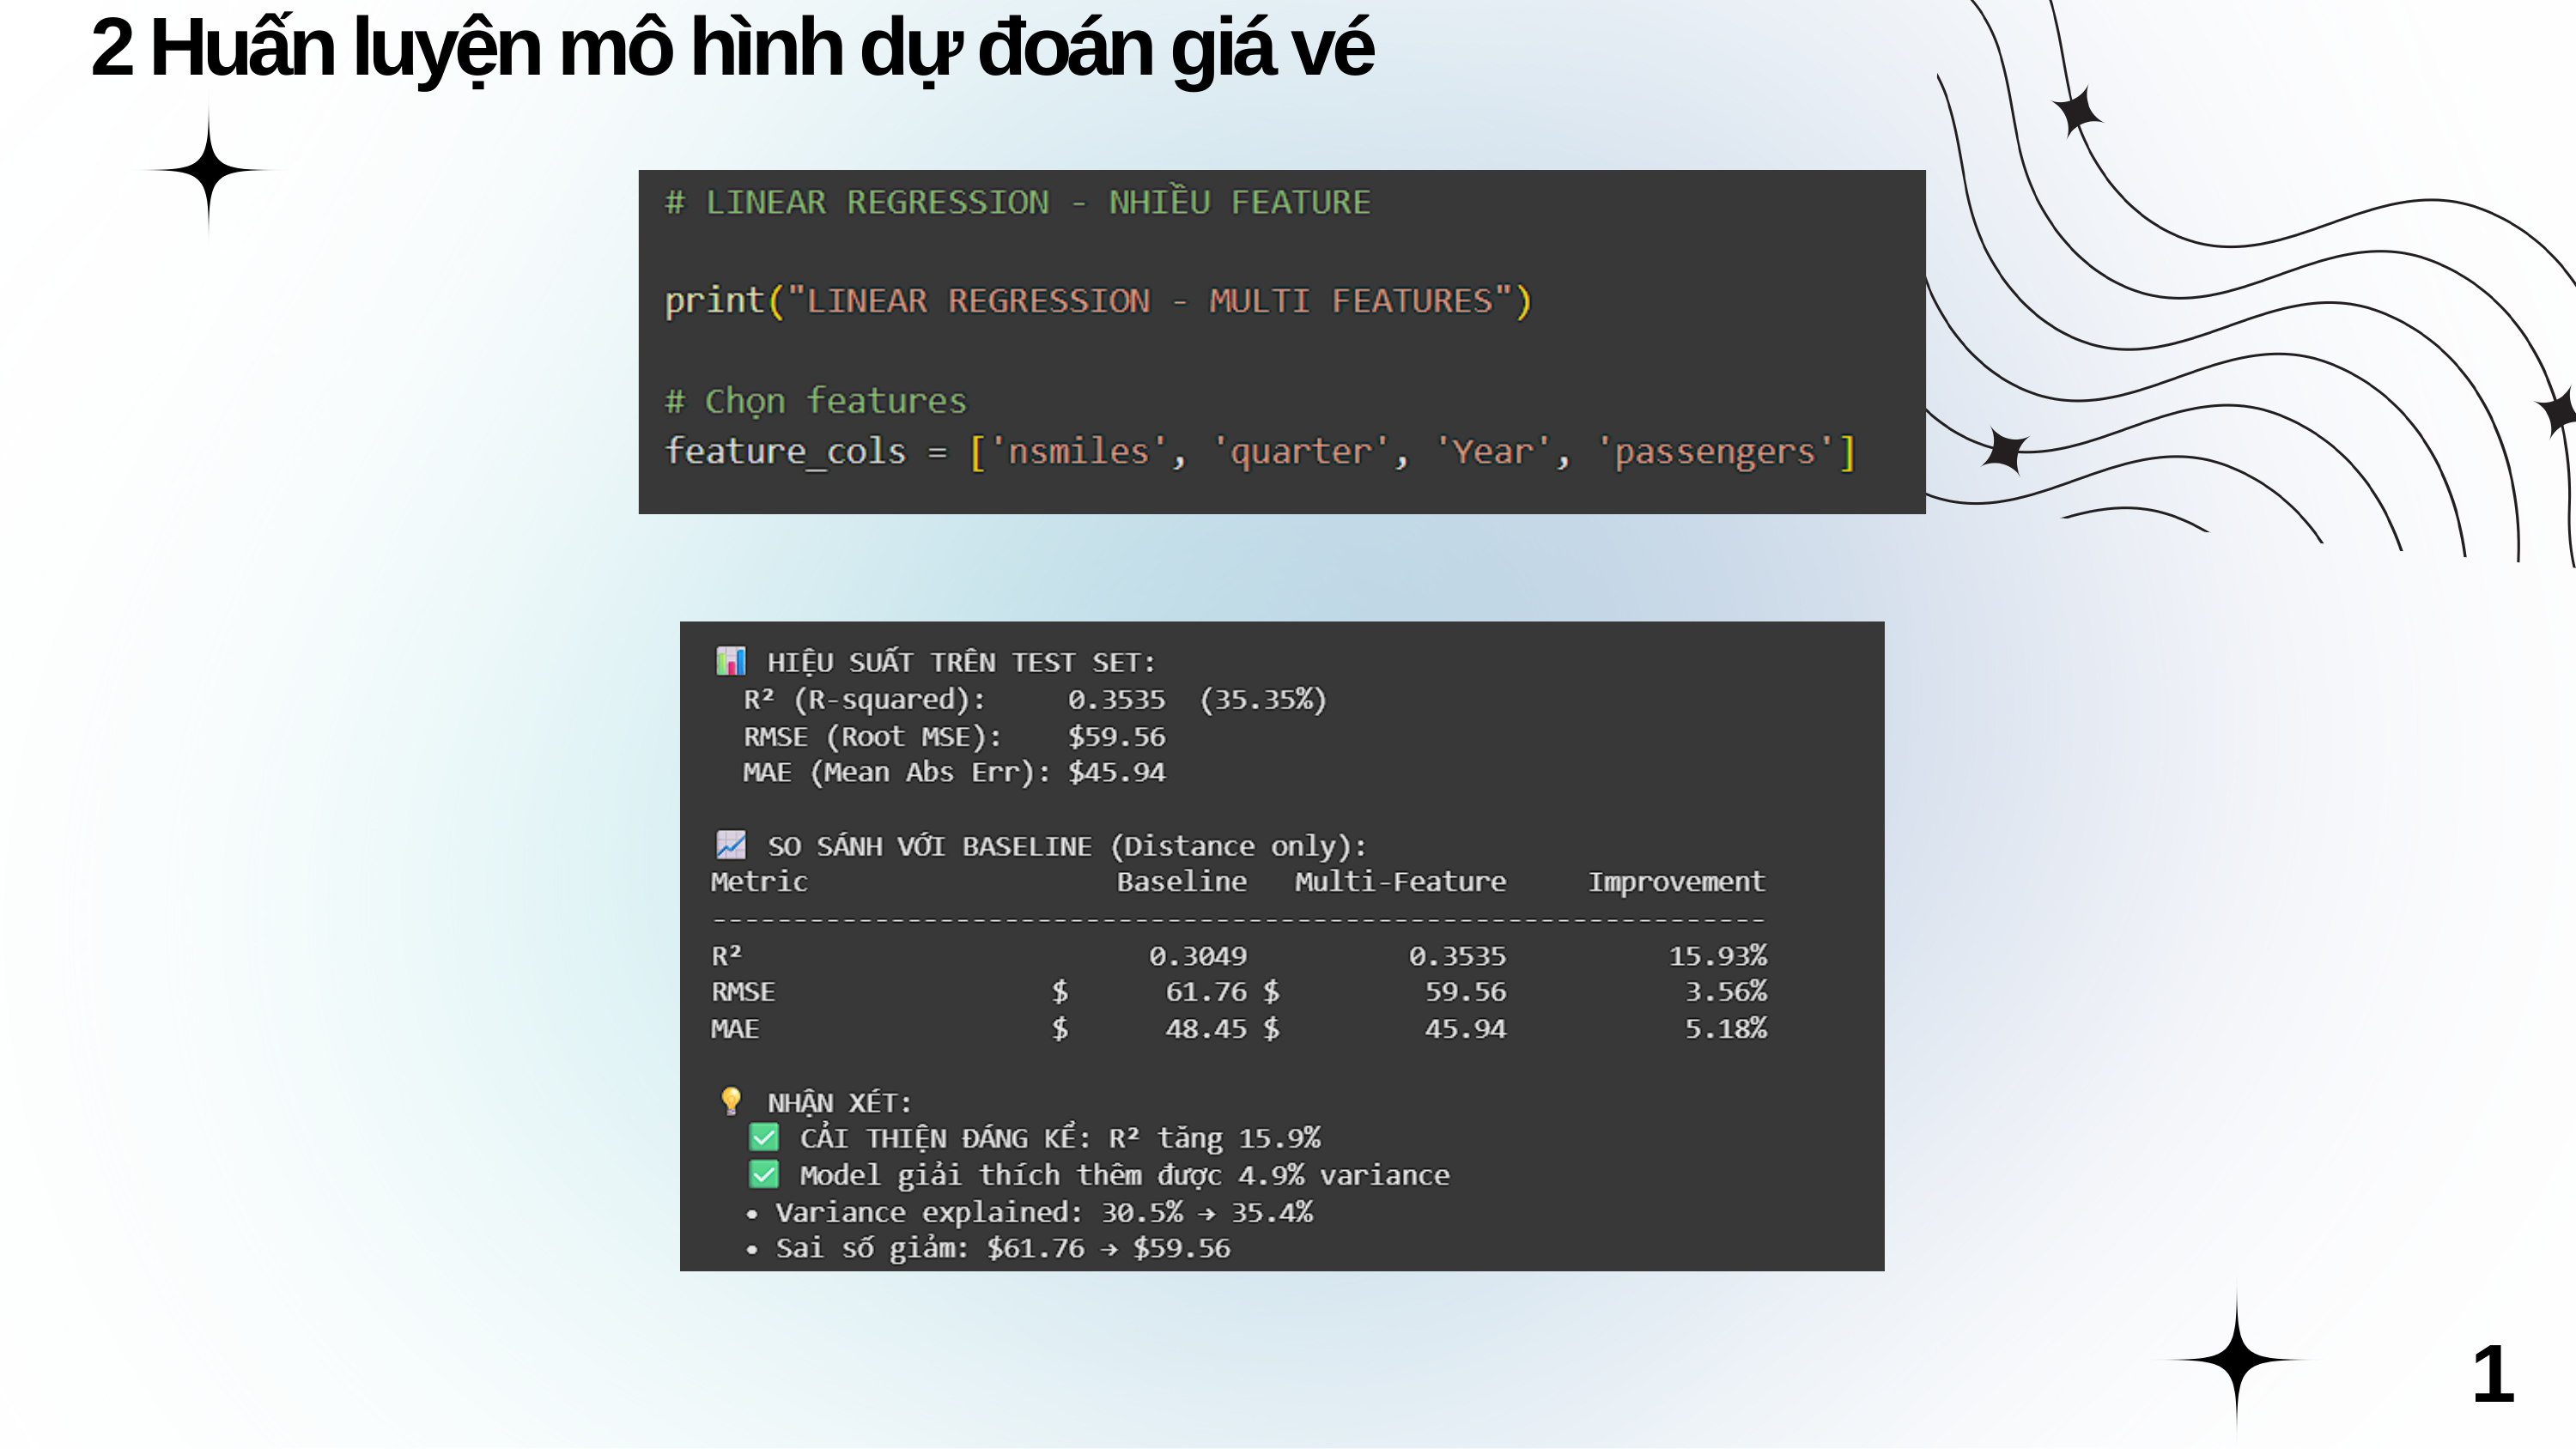

2 Huấn luyện mô hình dự đoán giá vé

19